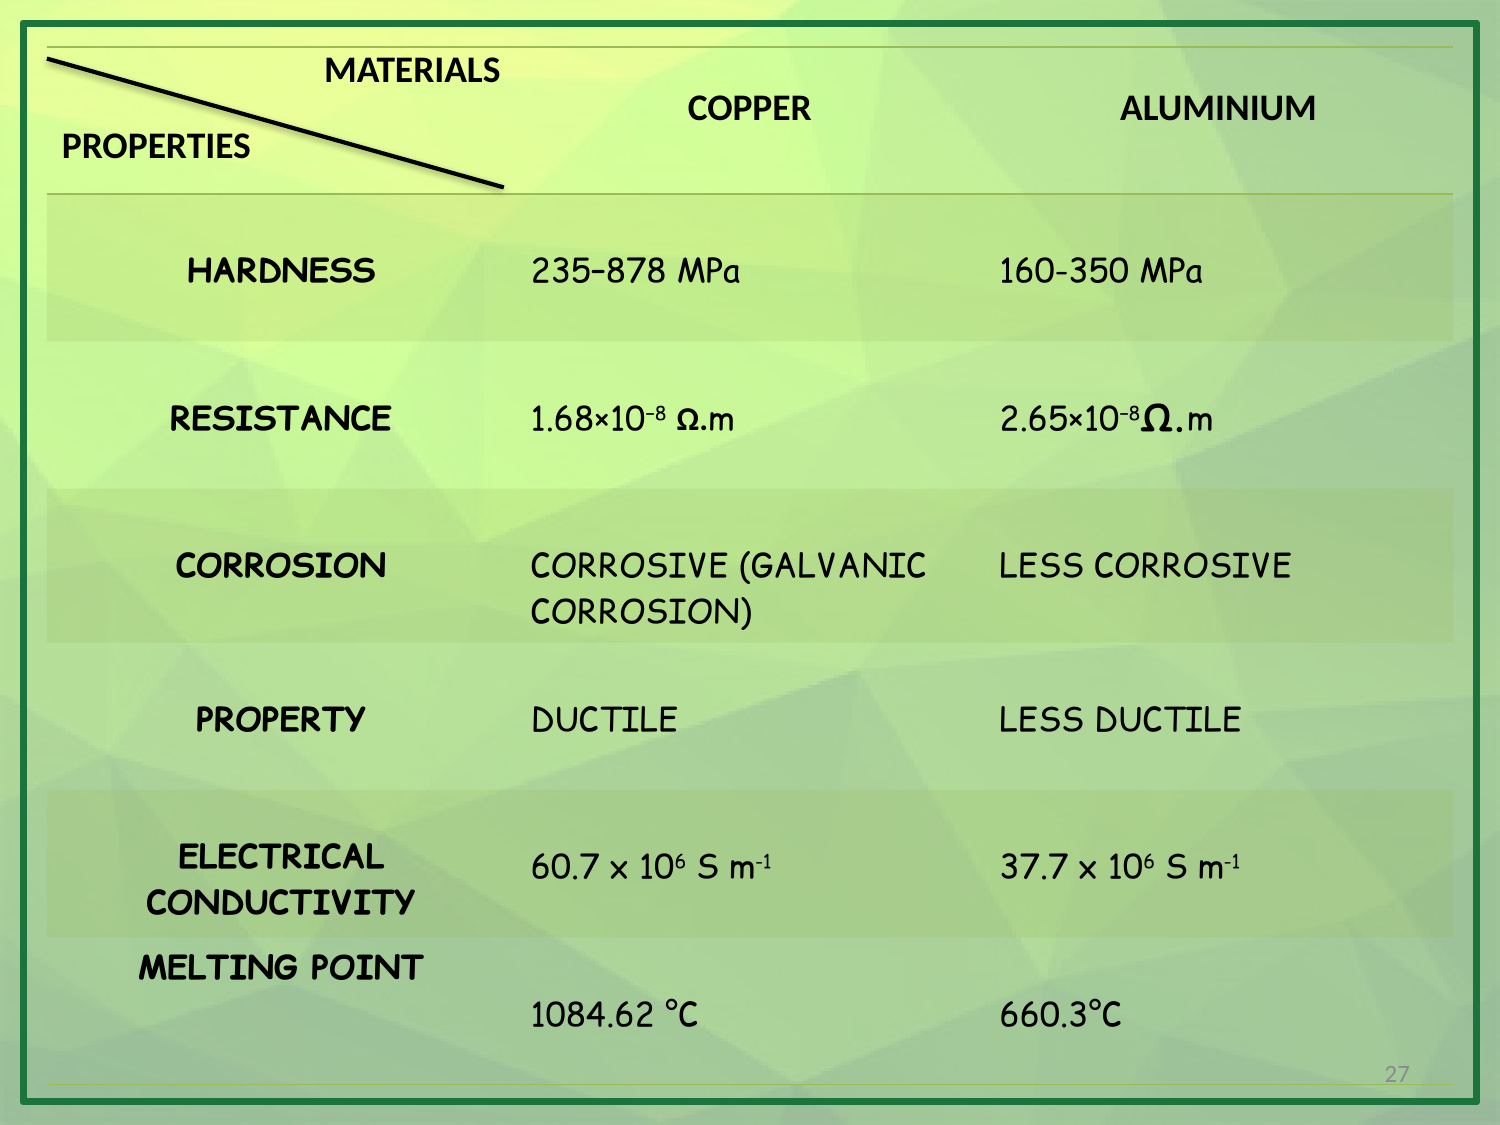

| MATERIALS PROPERTIES | COPPER | ALUMINIUM |
| --- | --- | --- |
| HARDNESS | 235–878 MPa | 160-350 MPa |
| RESISTANCE | 1.68×10−8 Ω.m | 2.65×10−8Ω.m |
| CORROSION | CORROSIVE (GALVANIC CORROSION) | LESS CORROSIVE |
| PROPERTY | DUCTILE | LESS DUCTILE |
| ELECTRICAL CONDUCTIVITY | 60.7 x 106 S m-1 | 37.7 x 106 S m-1 |
| MELTING POINT | 1084.62 °C | 660.3°C |
27